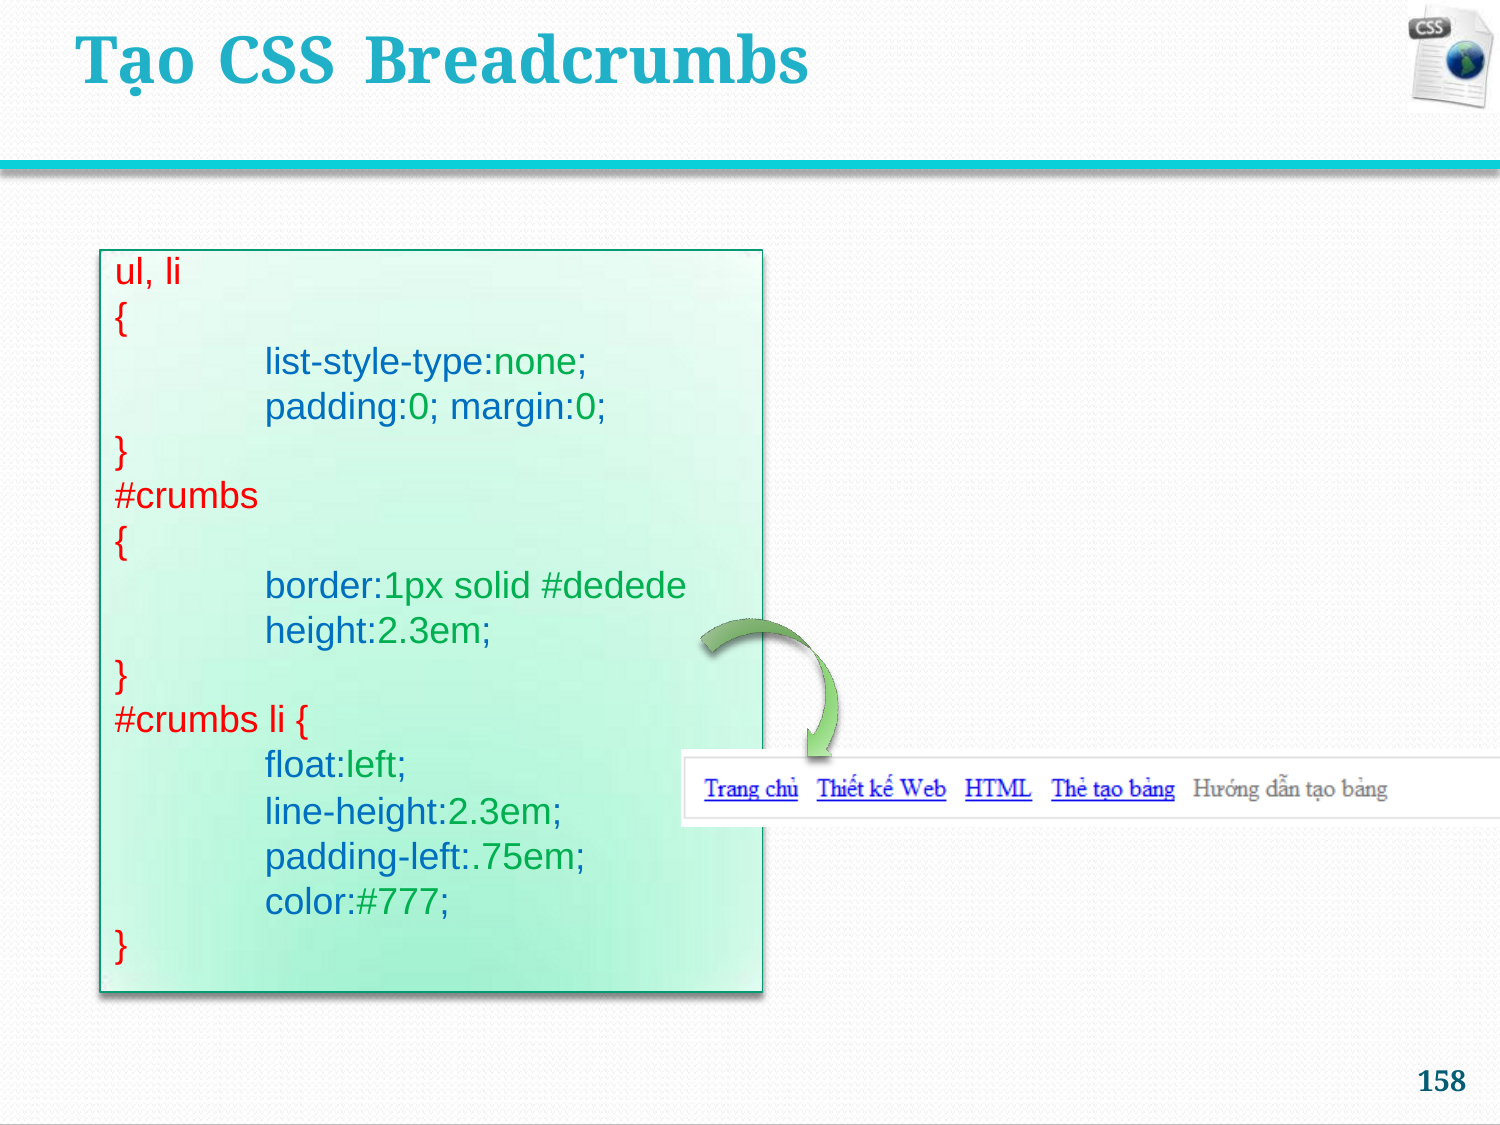

Tạo
CSS
Breadcrumbs

ul, li
{
list-style-type:none;
padding:0; margin:0;
}
#crumbs
{
border:1px solid #dedede
height:2.3em;
}
#crumbs li {
float:left;
line-height:2.3em; padding-left:.75em; color:#777;
}
;

158